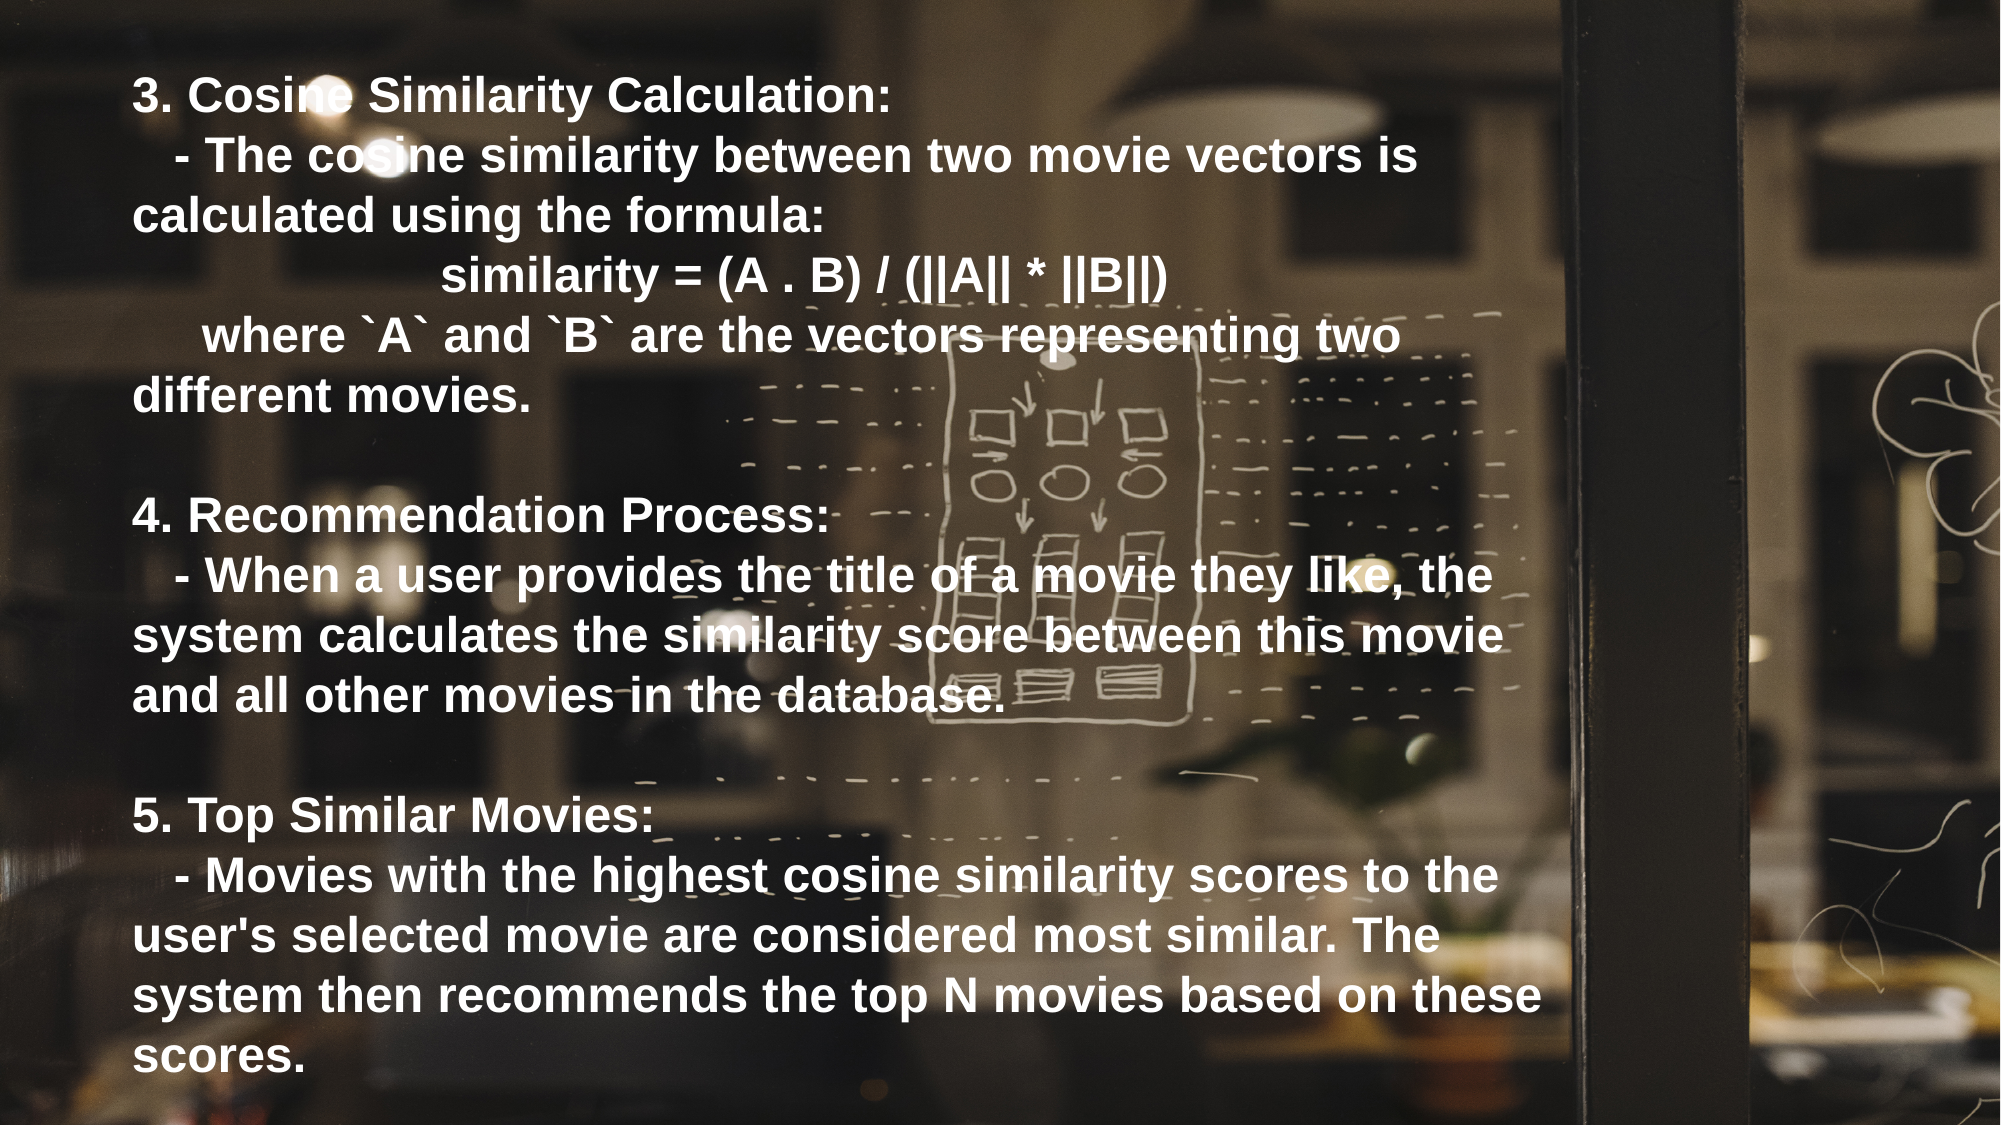

3. Cosine Similarity Calculation:
   - The cosine similarity between two movie vectors is calculated using the formula:
                      similarity = (A . B) / (||A|| * ||B||)
     where `A` and `B` are the vectors representing two different movies.

4. Recommendation Process:
   - When a user provides the title of a movie they like, the system calculates the similarity score between this movie and all other movies in the database.

5. Top Similar Movies:
   - Movies with the highest cosine similarity scores to the user's selected movie are considered most similar. The system then recommends the top N movies based on these scores.

6. Personalization:
   - The similarity score contributes to personalized recommendations. If a user likes a specific movie, the system suggests other movies that have similar content, catering to the user's preferences.